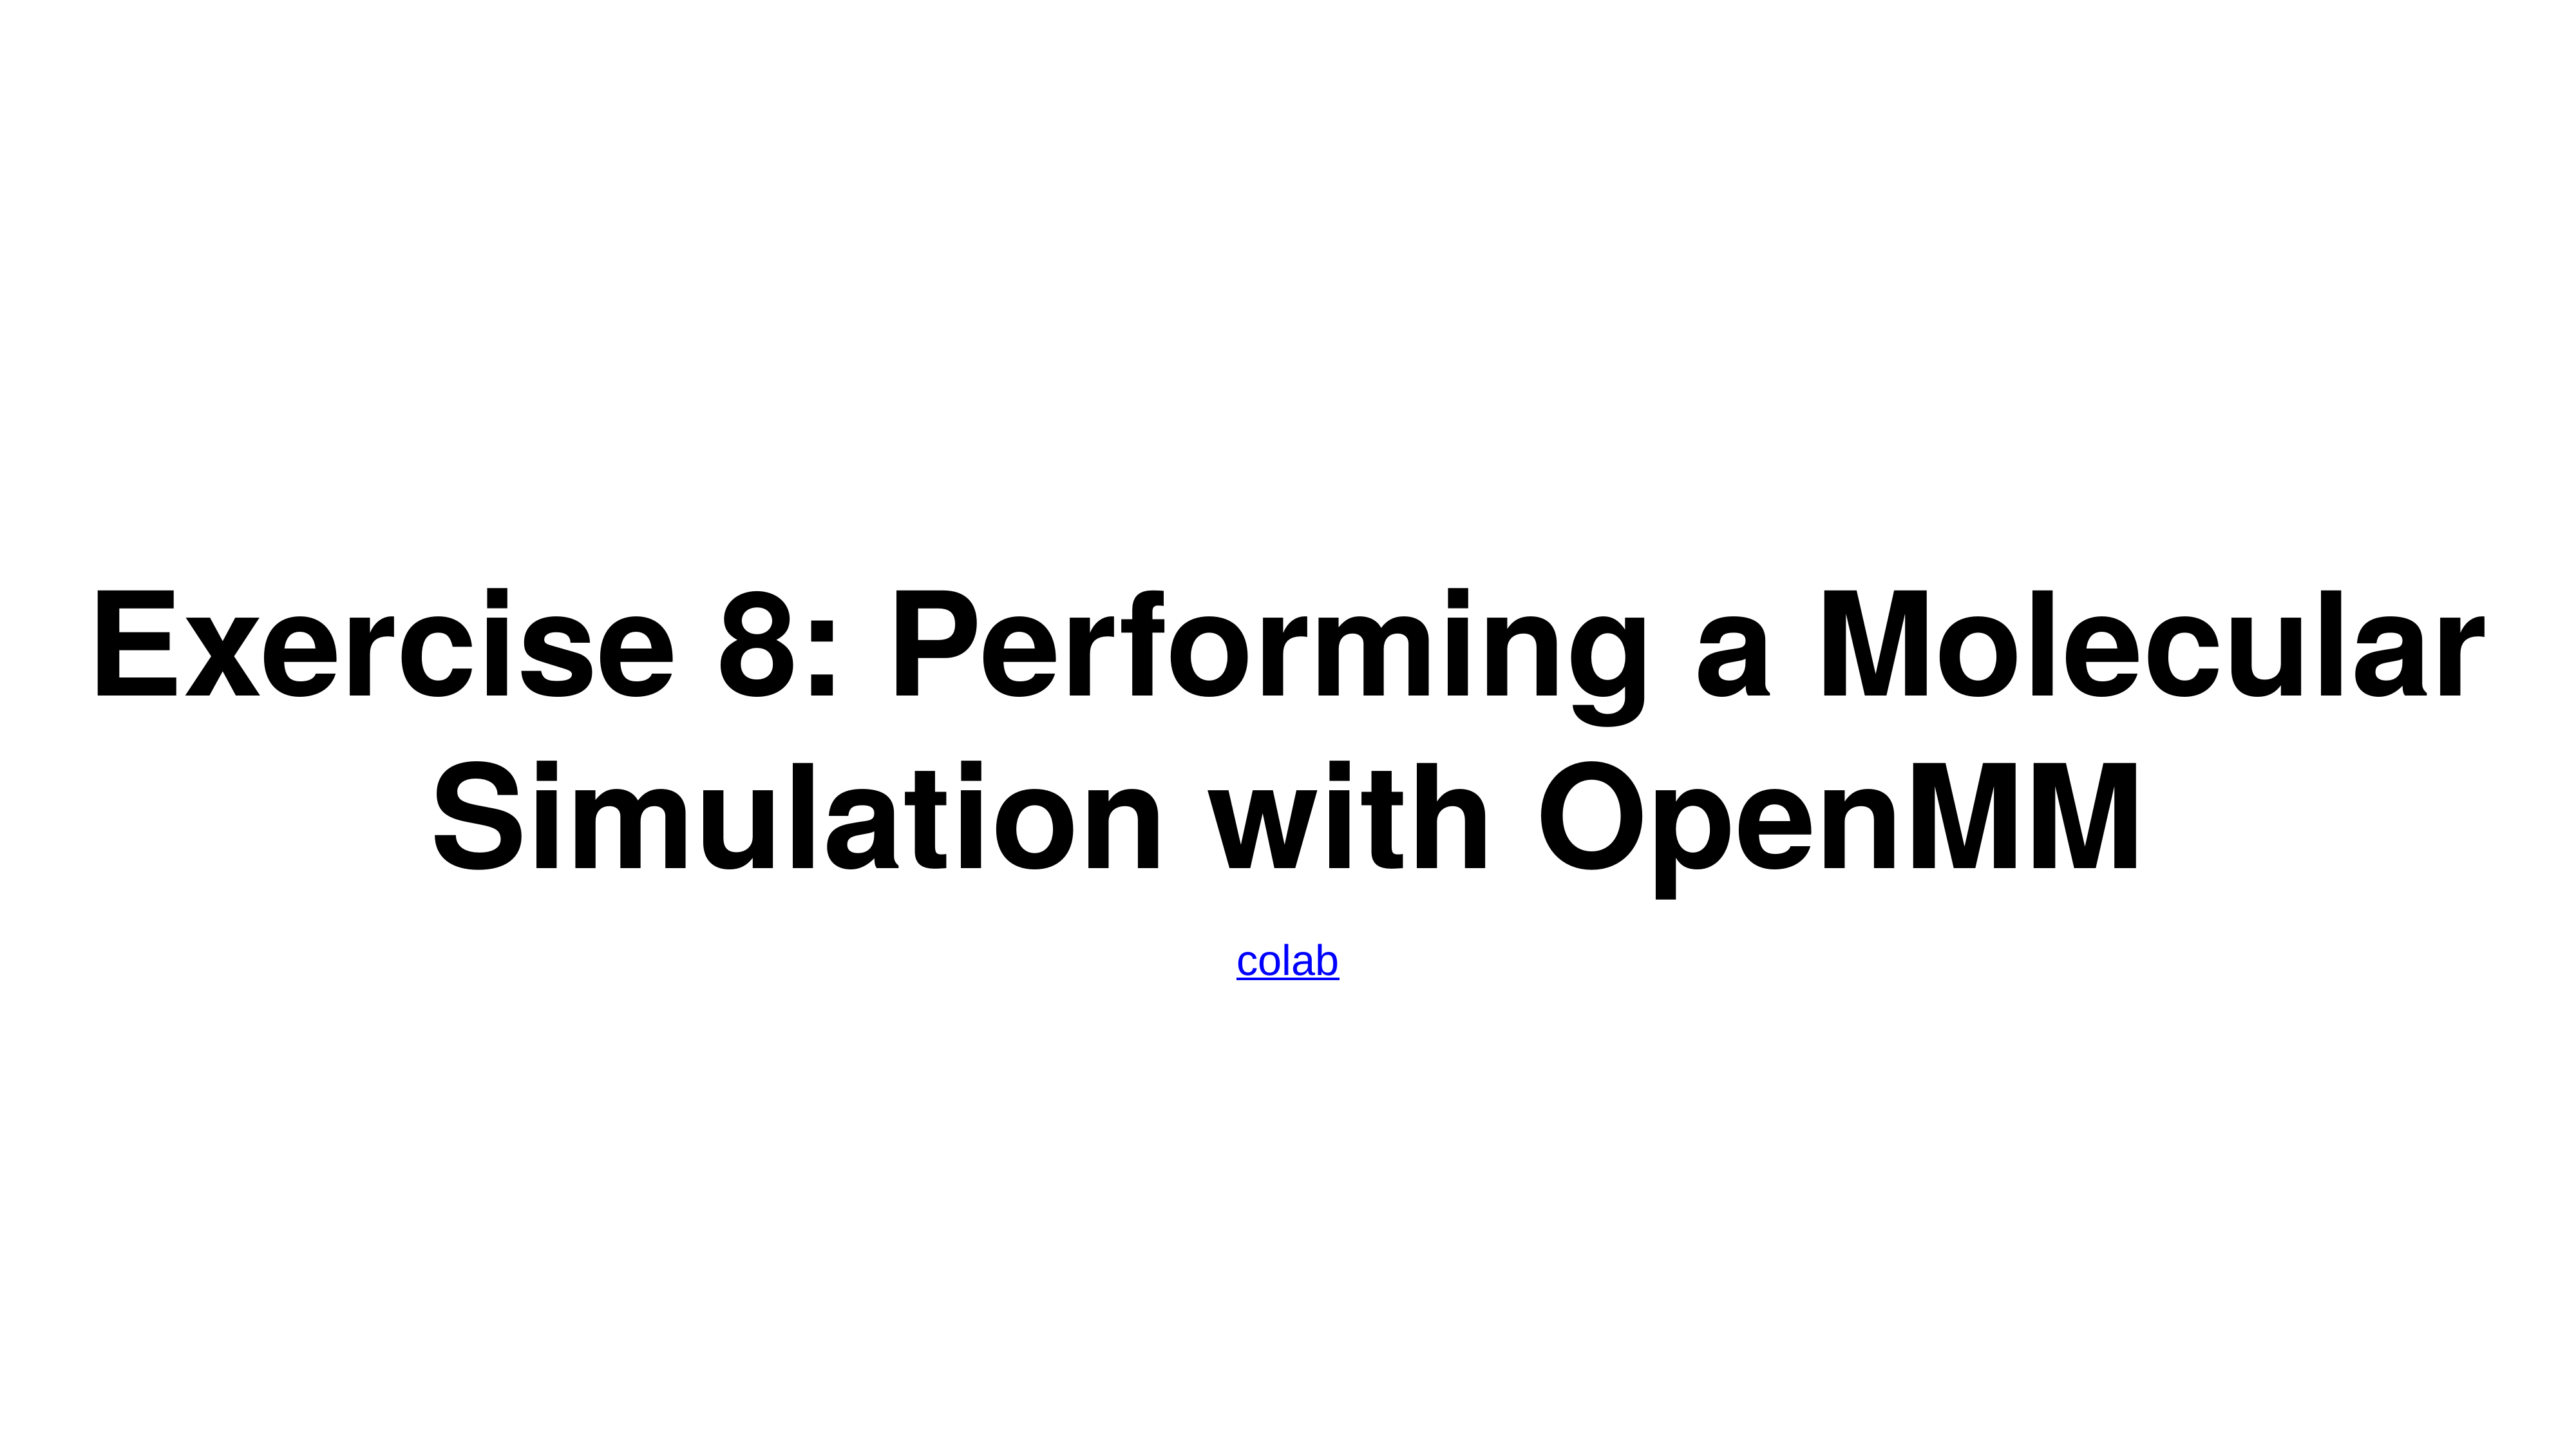

# Exercise 8: Performing a Molecular Simulation with OpenMM
colab
19